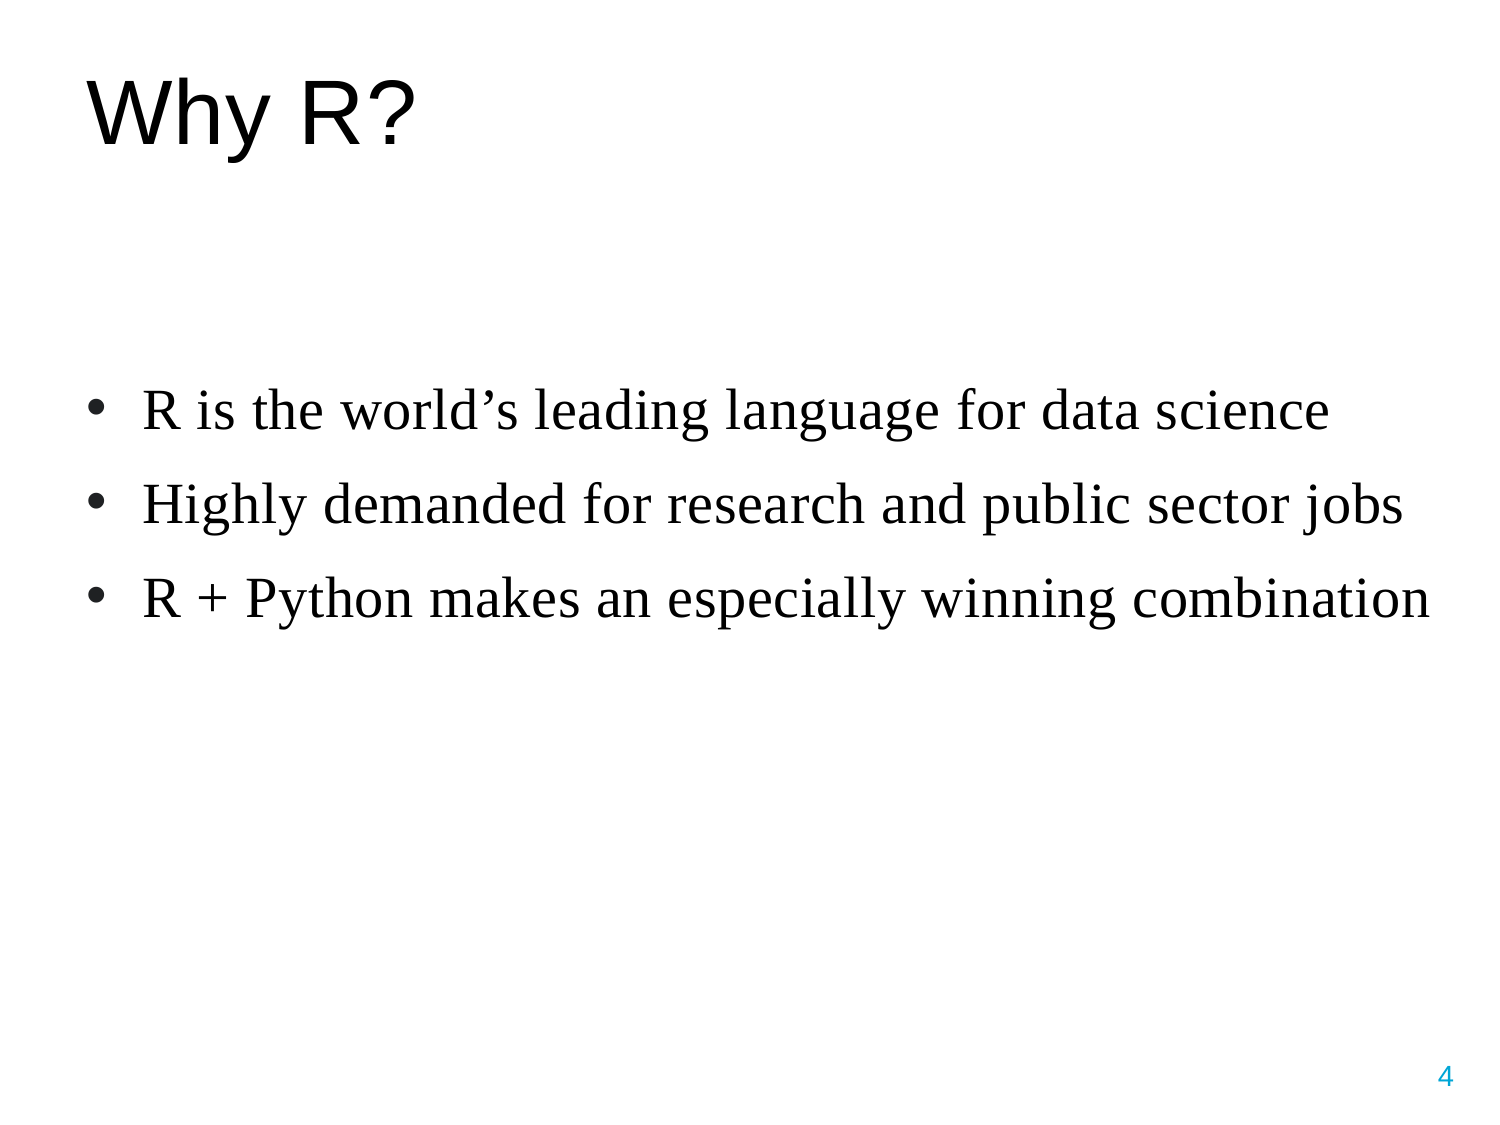

# Why R?
R is the world’s leading language for data science
Highly demanded for research and public sector jobs
R + Python makes an especially winning combination